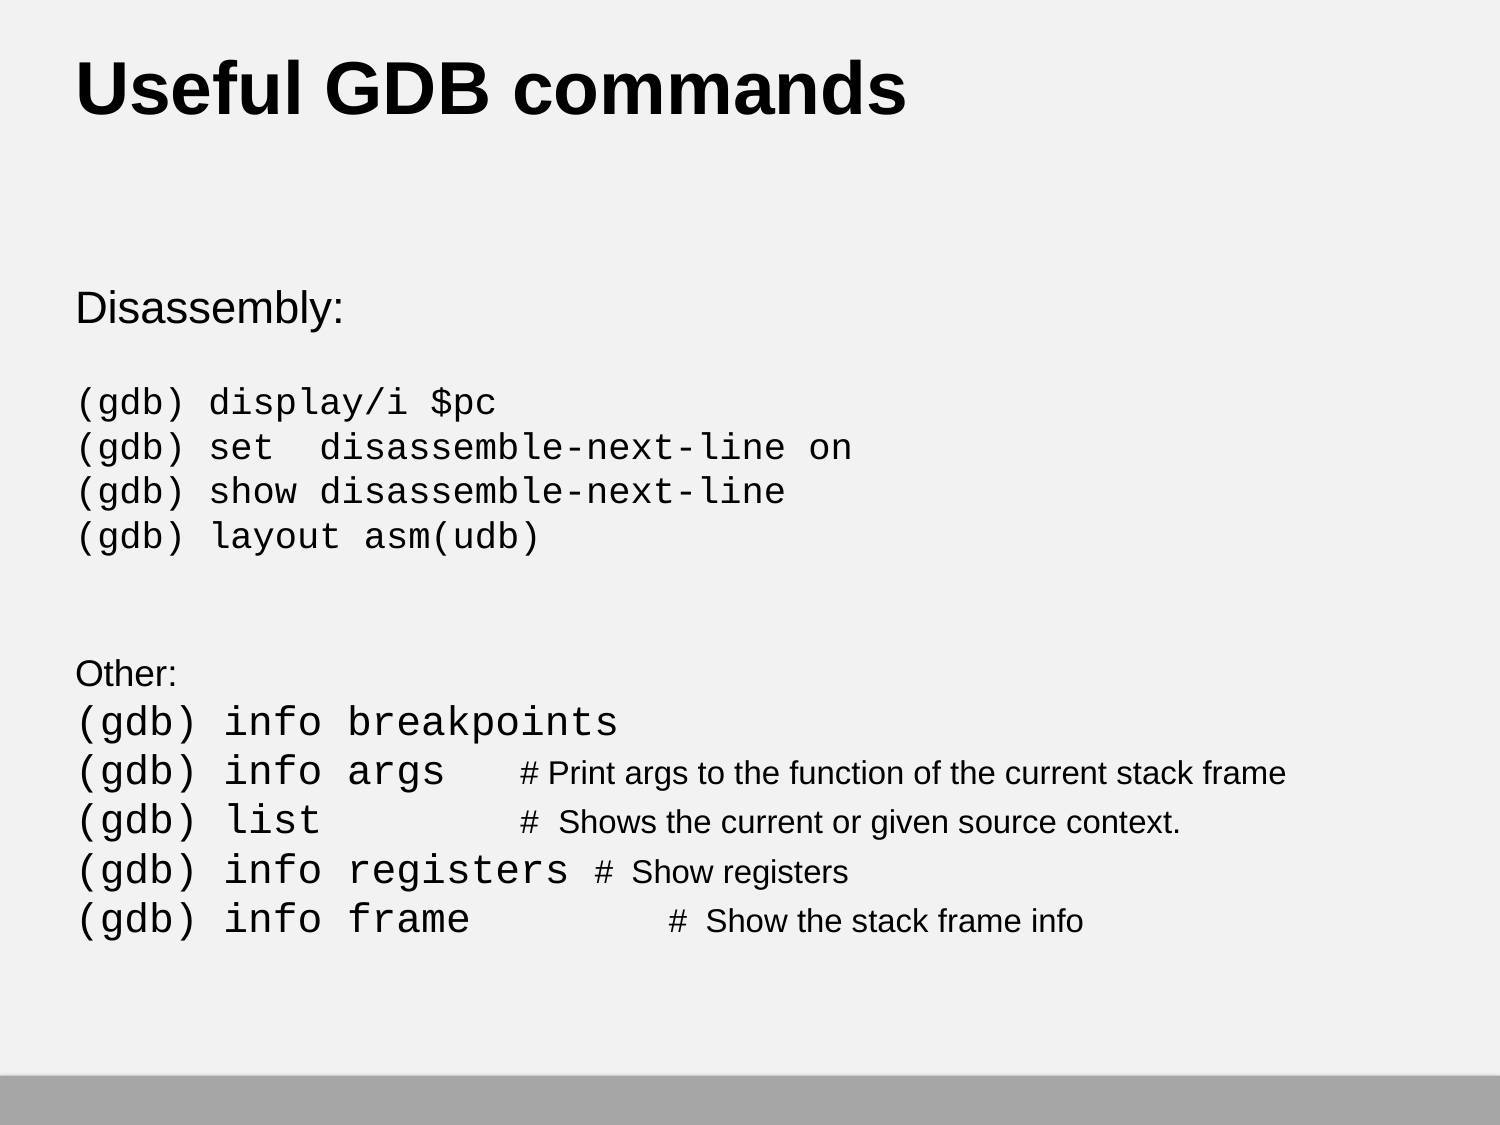

# Useful GDB commands
Disassembly:

(gdb) display/i $pc
(gdb) set  disassemble-next-line on
(gdb) show disassemble-next-line
(gdb) layout asm(udb)

Other:
(gdb) info breakpoints
(gdb) info args		# Print args to the function of the current stack frame
(gdb) list 		 		# Shows the current or given source context.
(gdb) info registers #  Show registers
(gdb) info frame  	#  Show the stack frame info